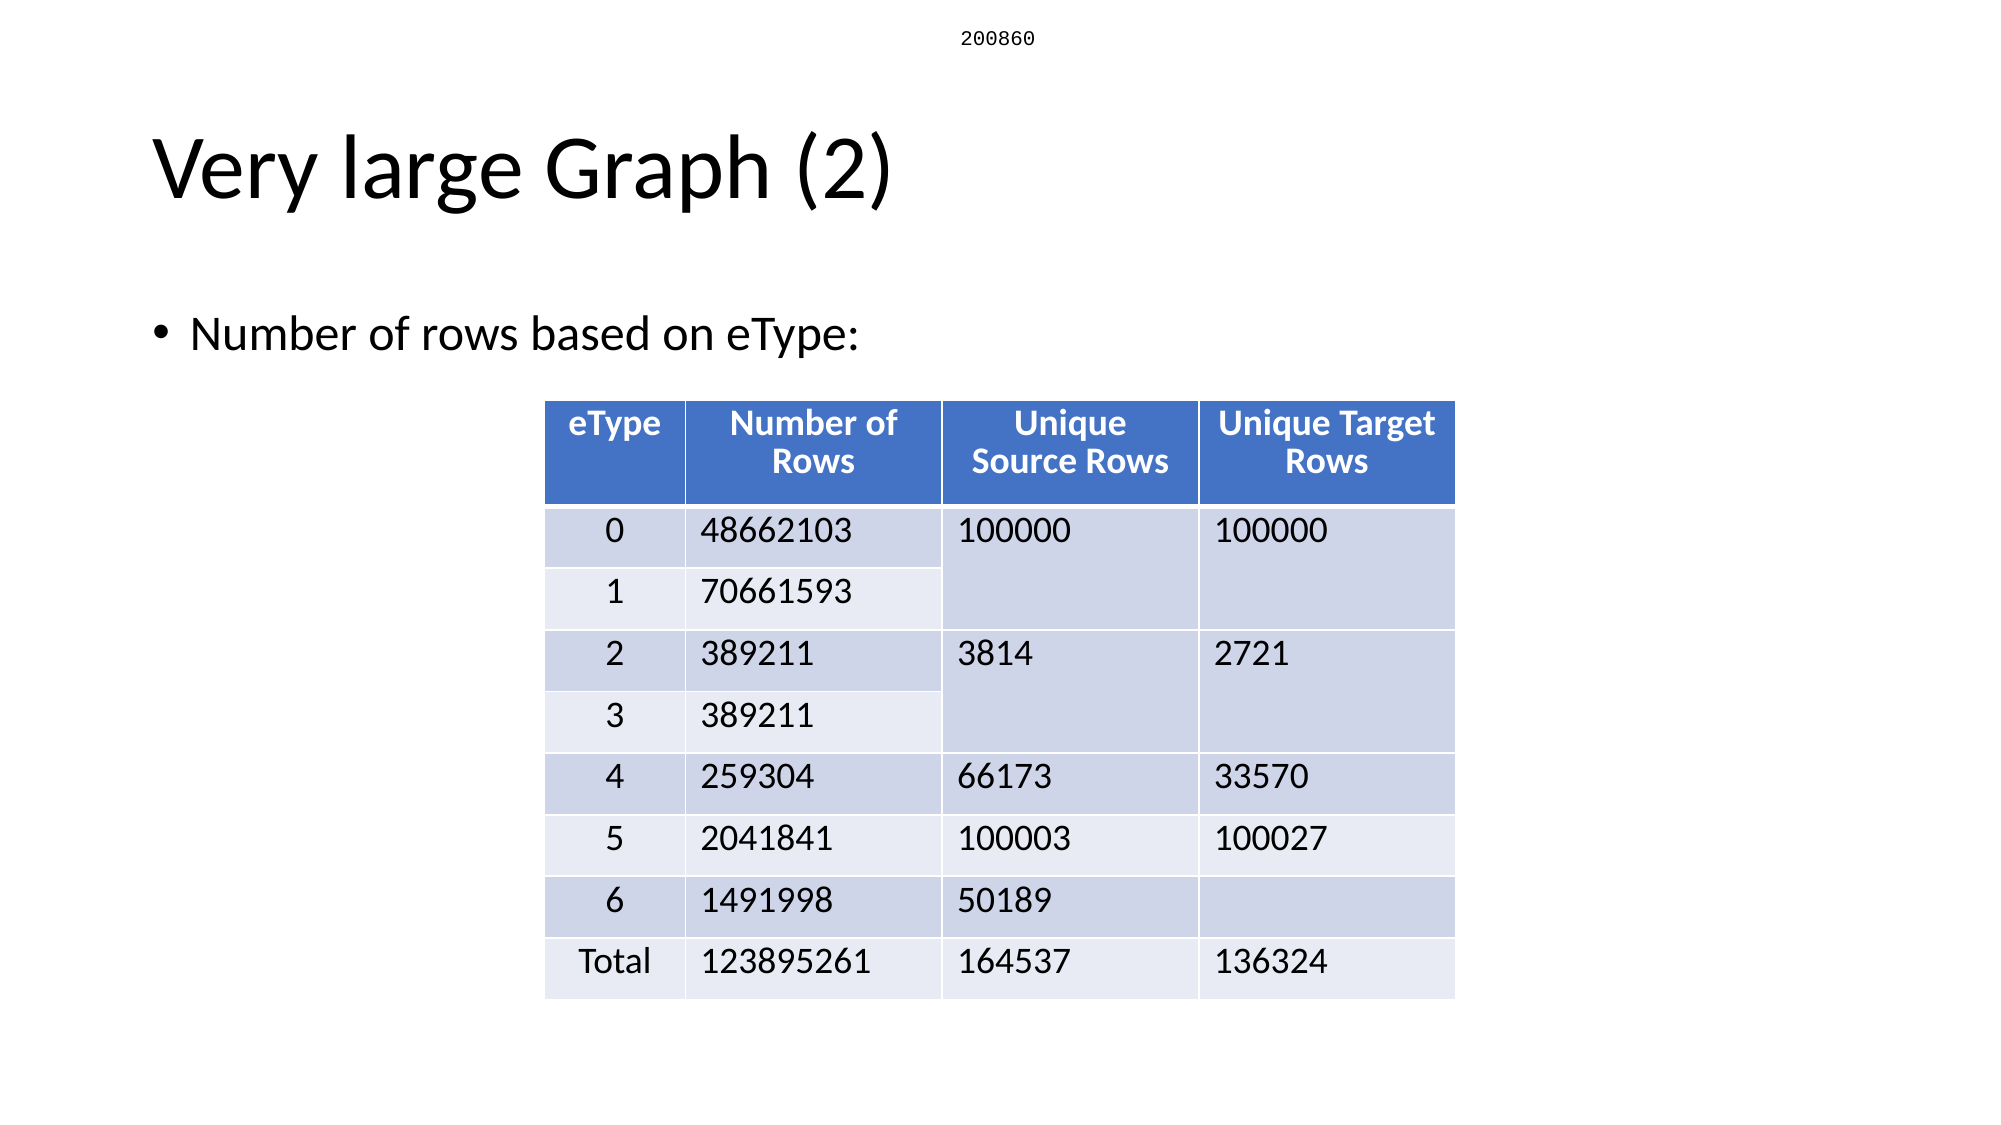

200860
# Very large Graph (2)
Number of rows based on eType:

| eType | Number of Rows | Unique Source Rows | Unique Target Rows |
| --- | --- | --- | --- |
| 0 | 48662103 | 100000 | 100000 |
| 1 | 70661593 |  |  |
| 2 | 389211 | 3814 | 2721 |
| 3 | 389211 |  |  |
| 4 | 259304 | 66173 | 33570 |
| 5 | 2041841 | 100003 | 100027 |
| 6 | 1491998 | 50189 |  |
| Total | 123895261 | 164537 | 136324 |